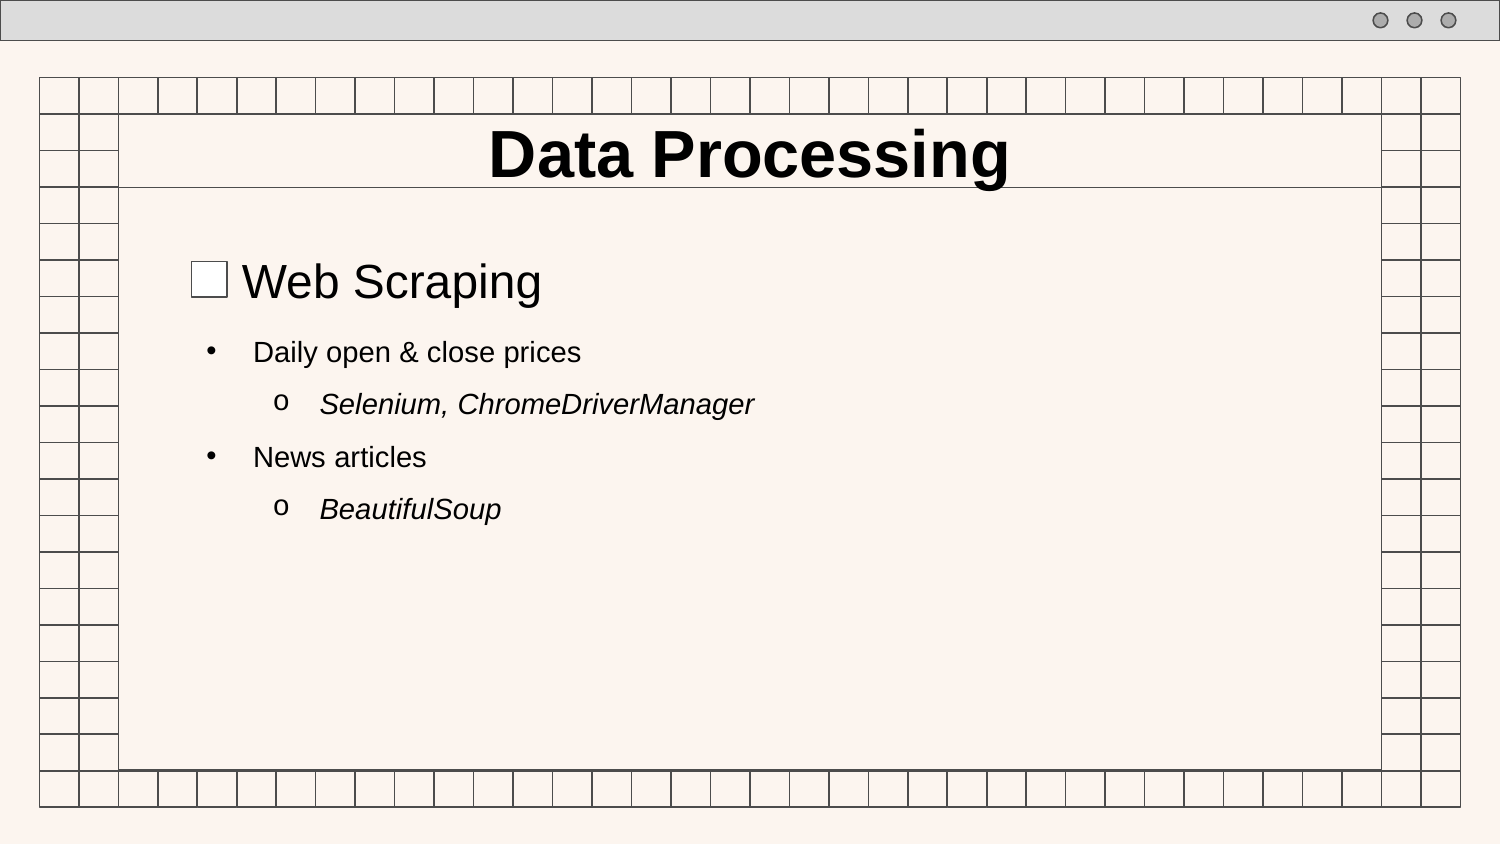

# Data Processing
Web Scraping

Daily open & close prices
Selenium, ChromeDriverManager
News articles
BeautifulSoup